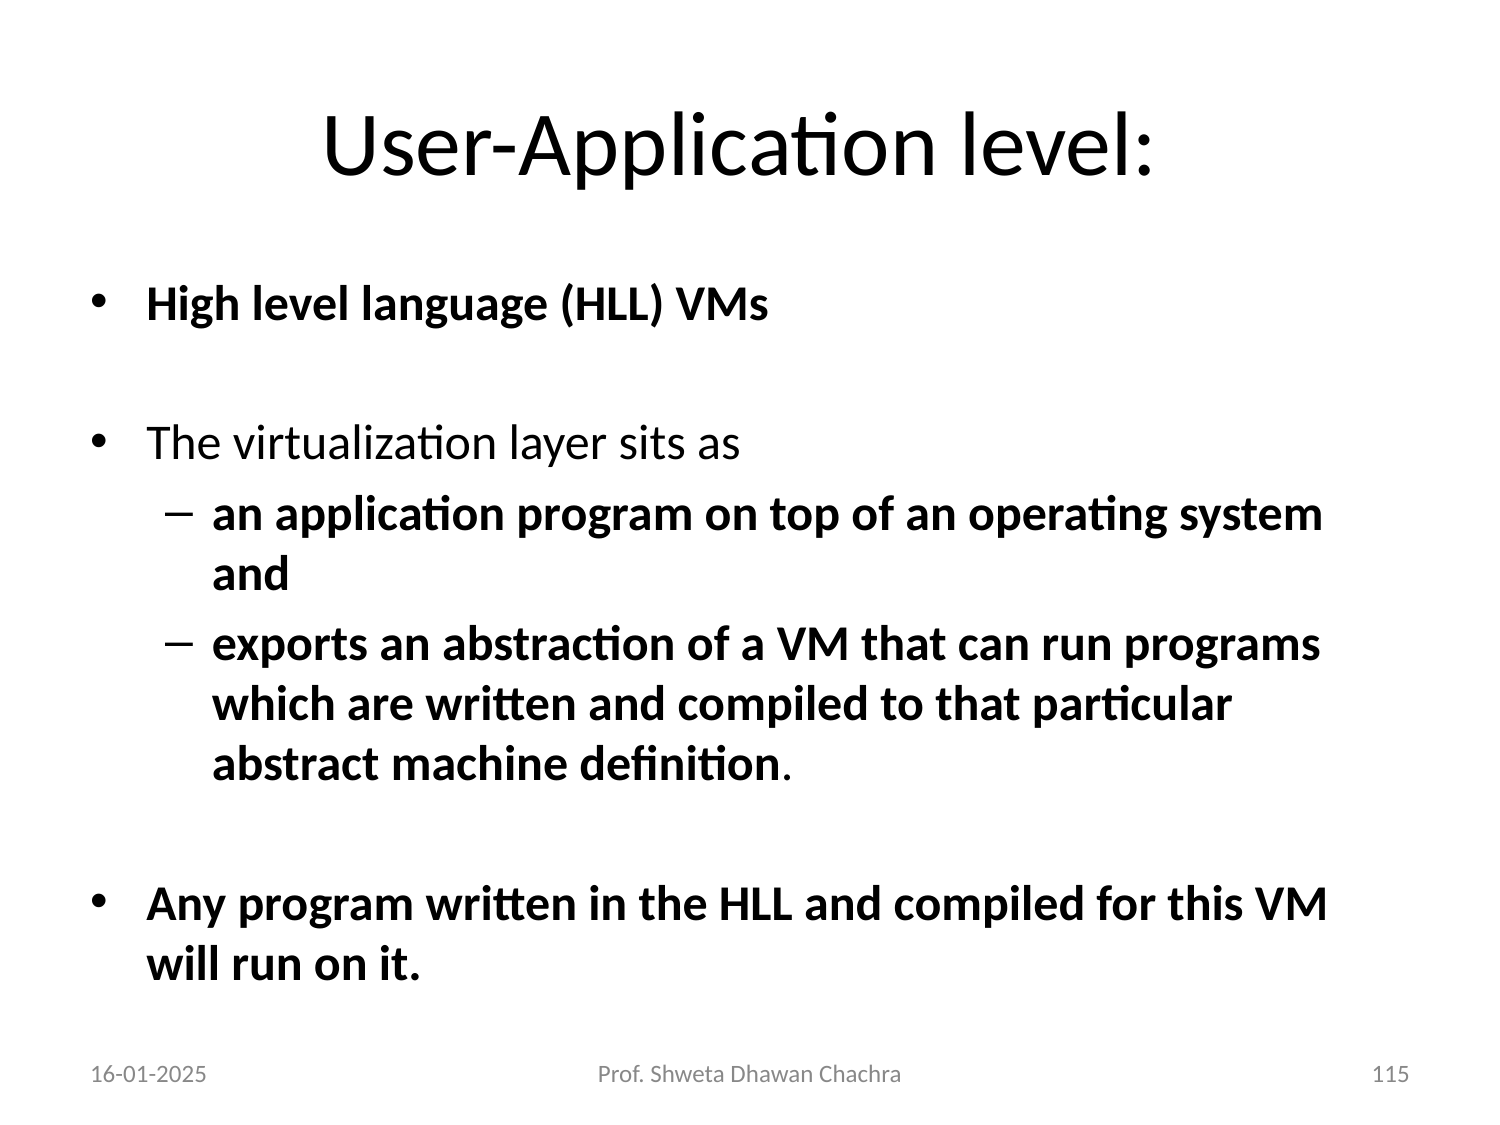

# User-Application level:
High level language (HLL) VMs

The virtualization layer sits as
an application program on top of an operating system and
exports an abstraction of a VM that can run programs which are written and compiled to that particular abstract machine definition.

Any program written in the HLL and compiled for this VM will run on it.

16-01-2025
Prof. Shweta Dhawan Chachra
115